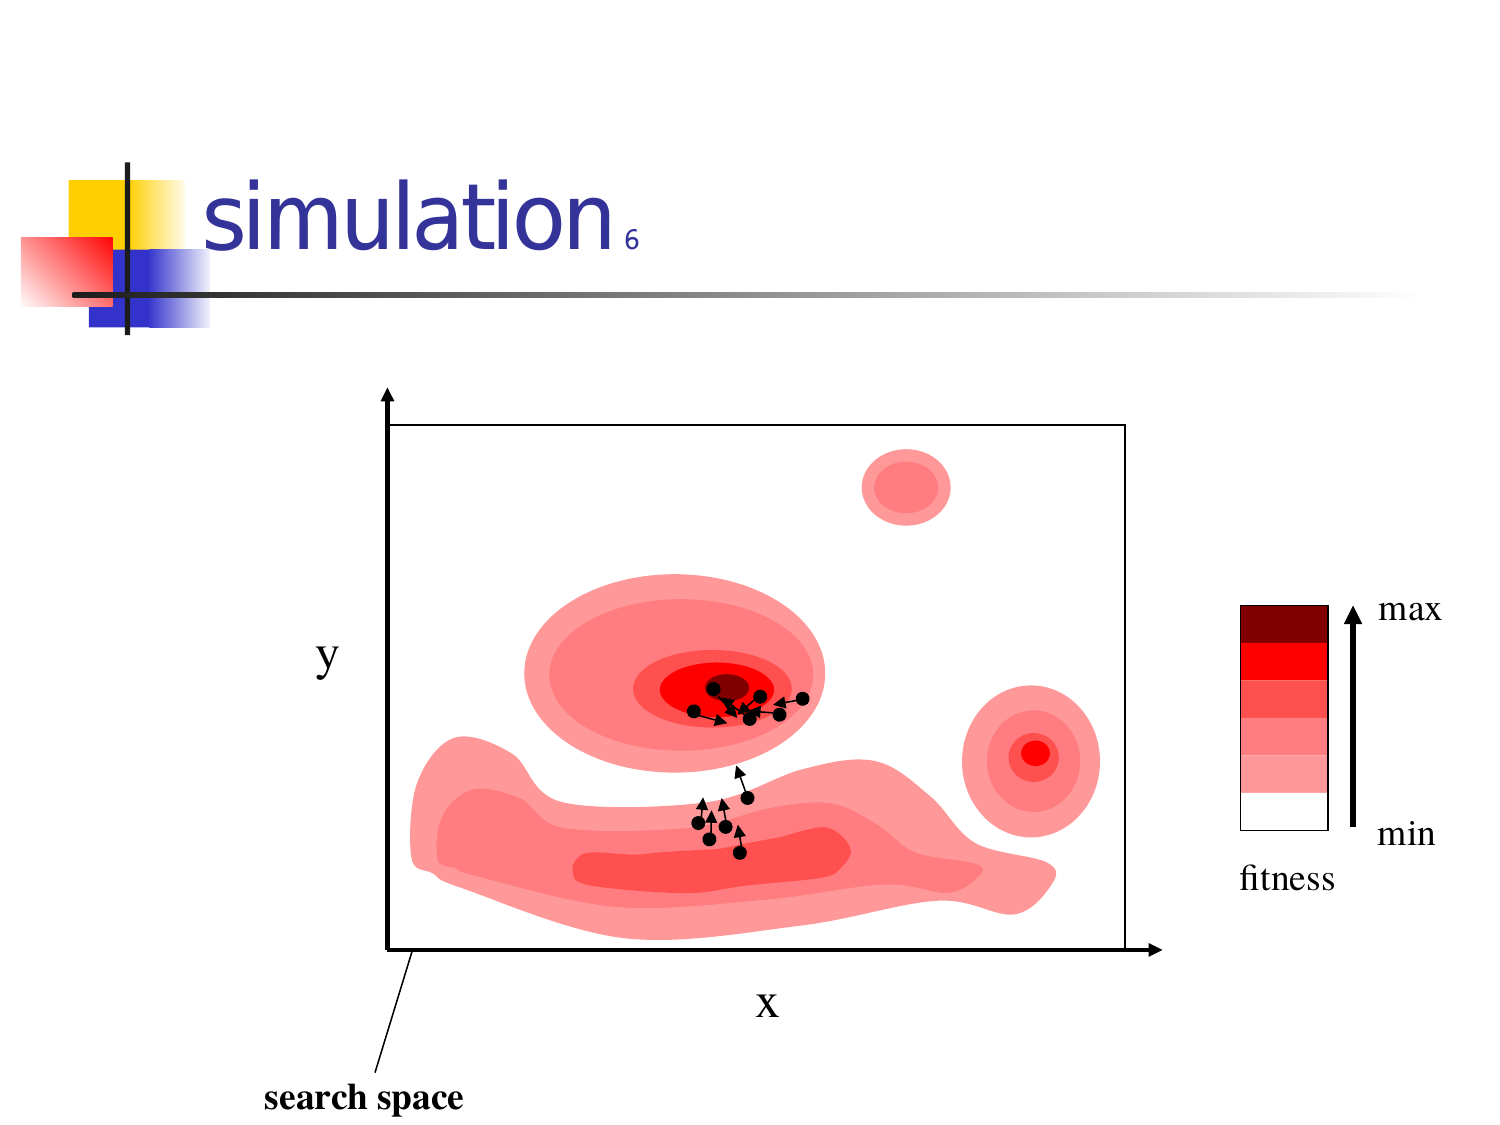

# simulation 6

y

x
max

min
fitness

search space